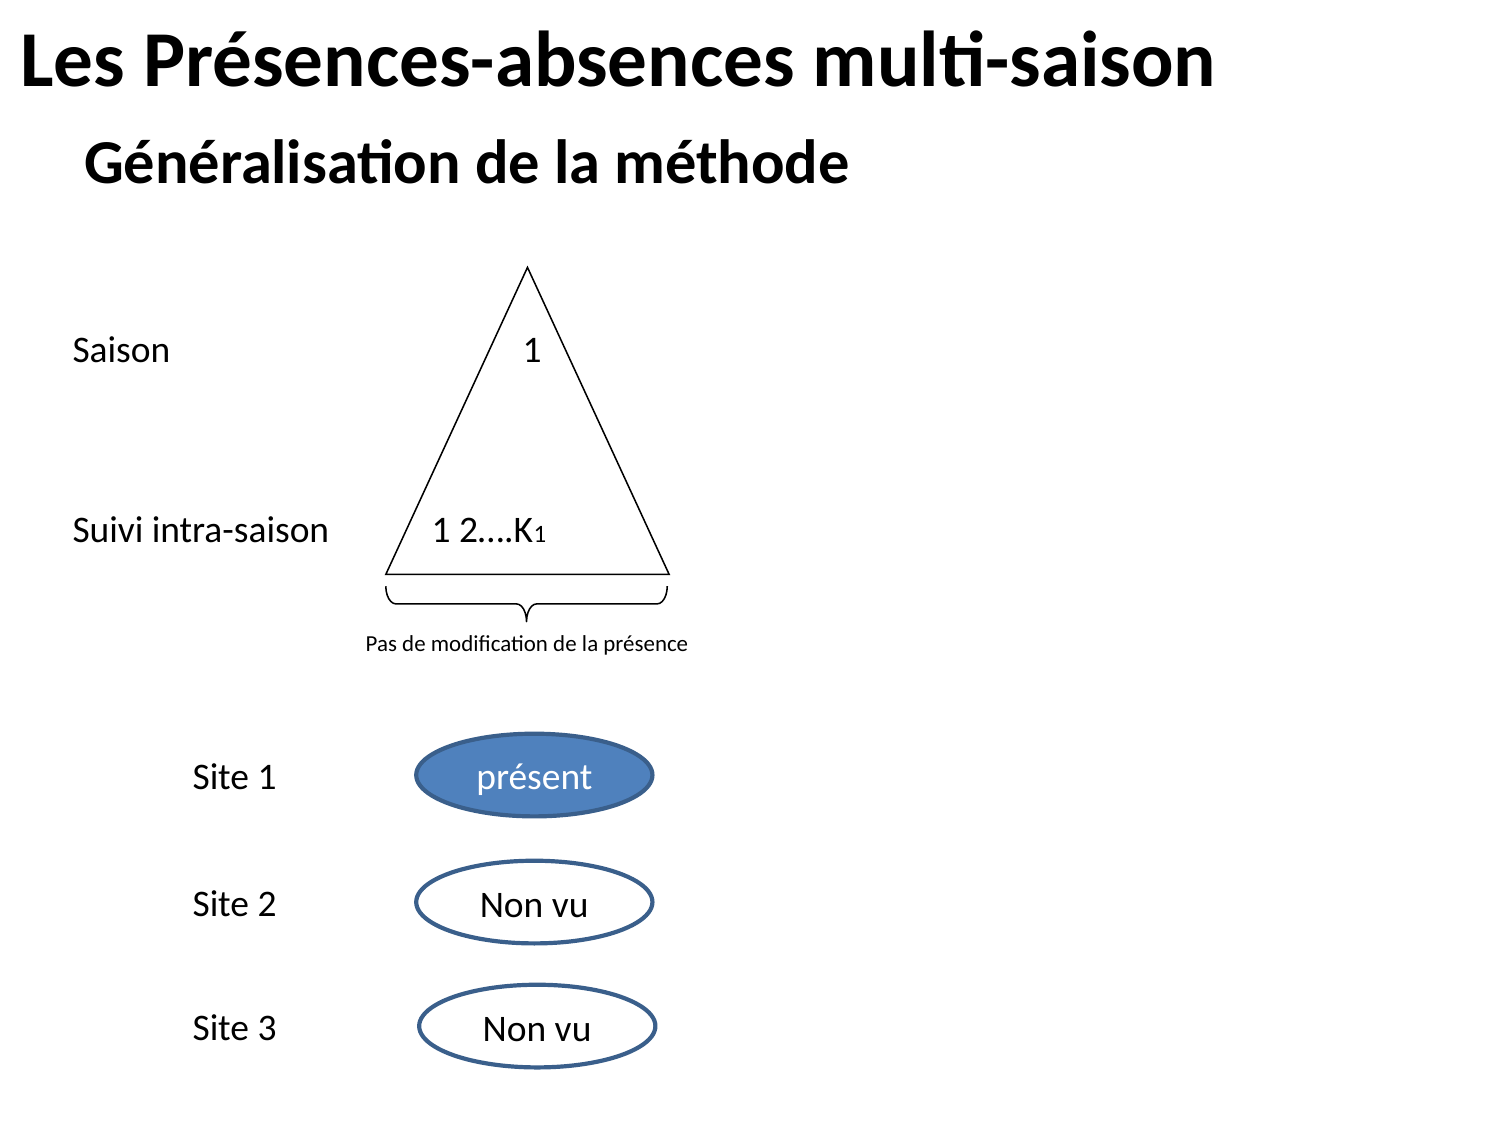

Les Présences-absences multi-saison
Généralisation de la méthode

Saison			1

Suivi intra-saison	       1 2….K1

Pas de modification de la présence
présent
Site 1
Non vu
Site 2
Non vu
Site 3